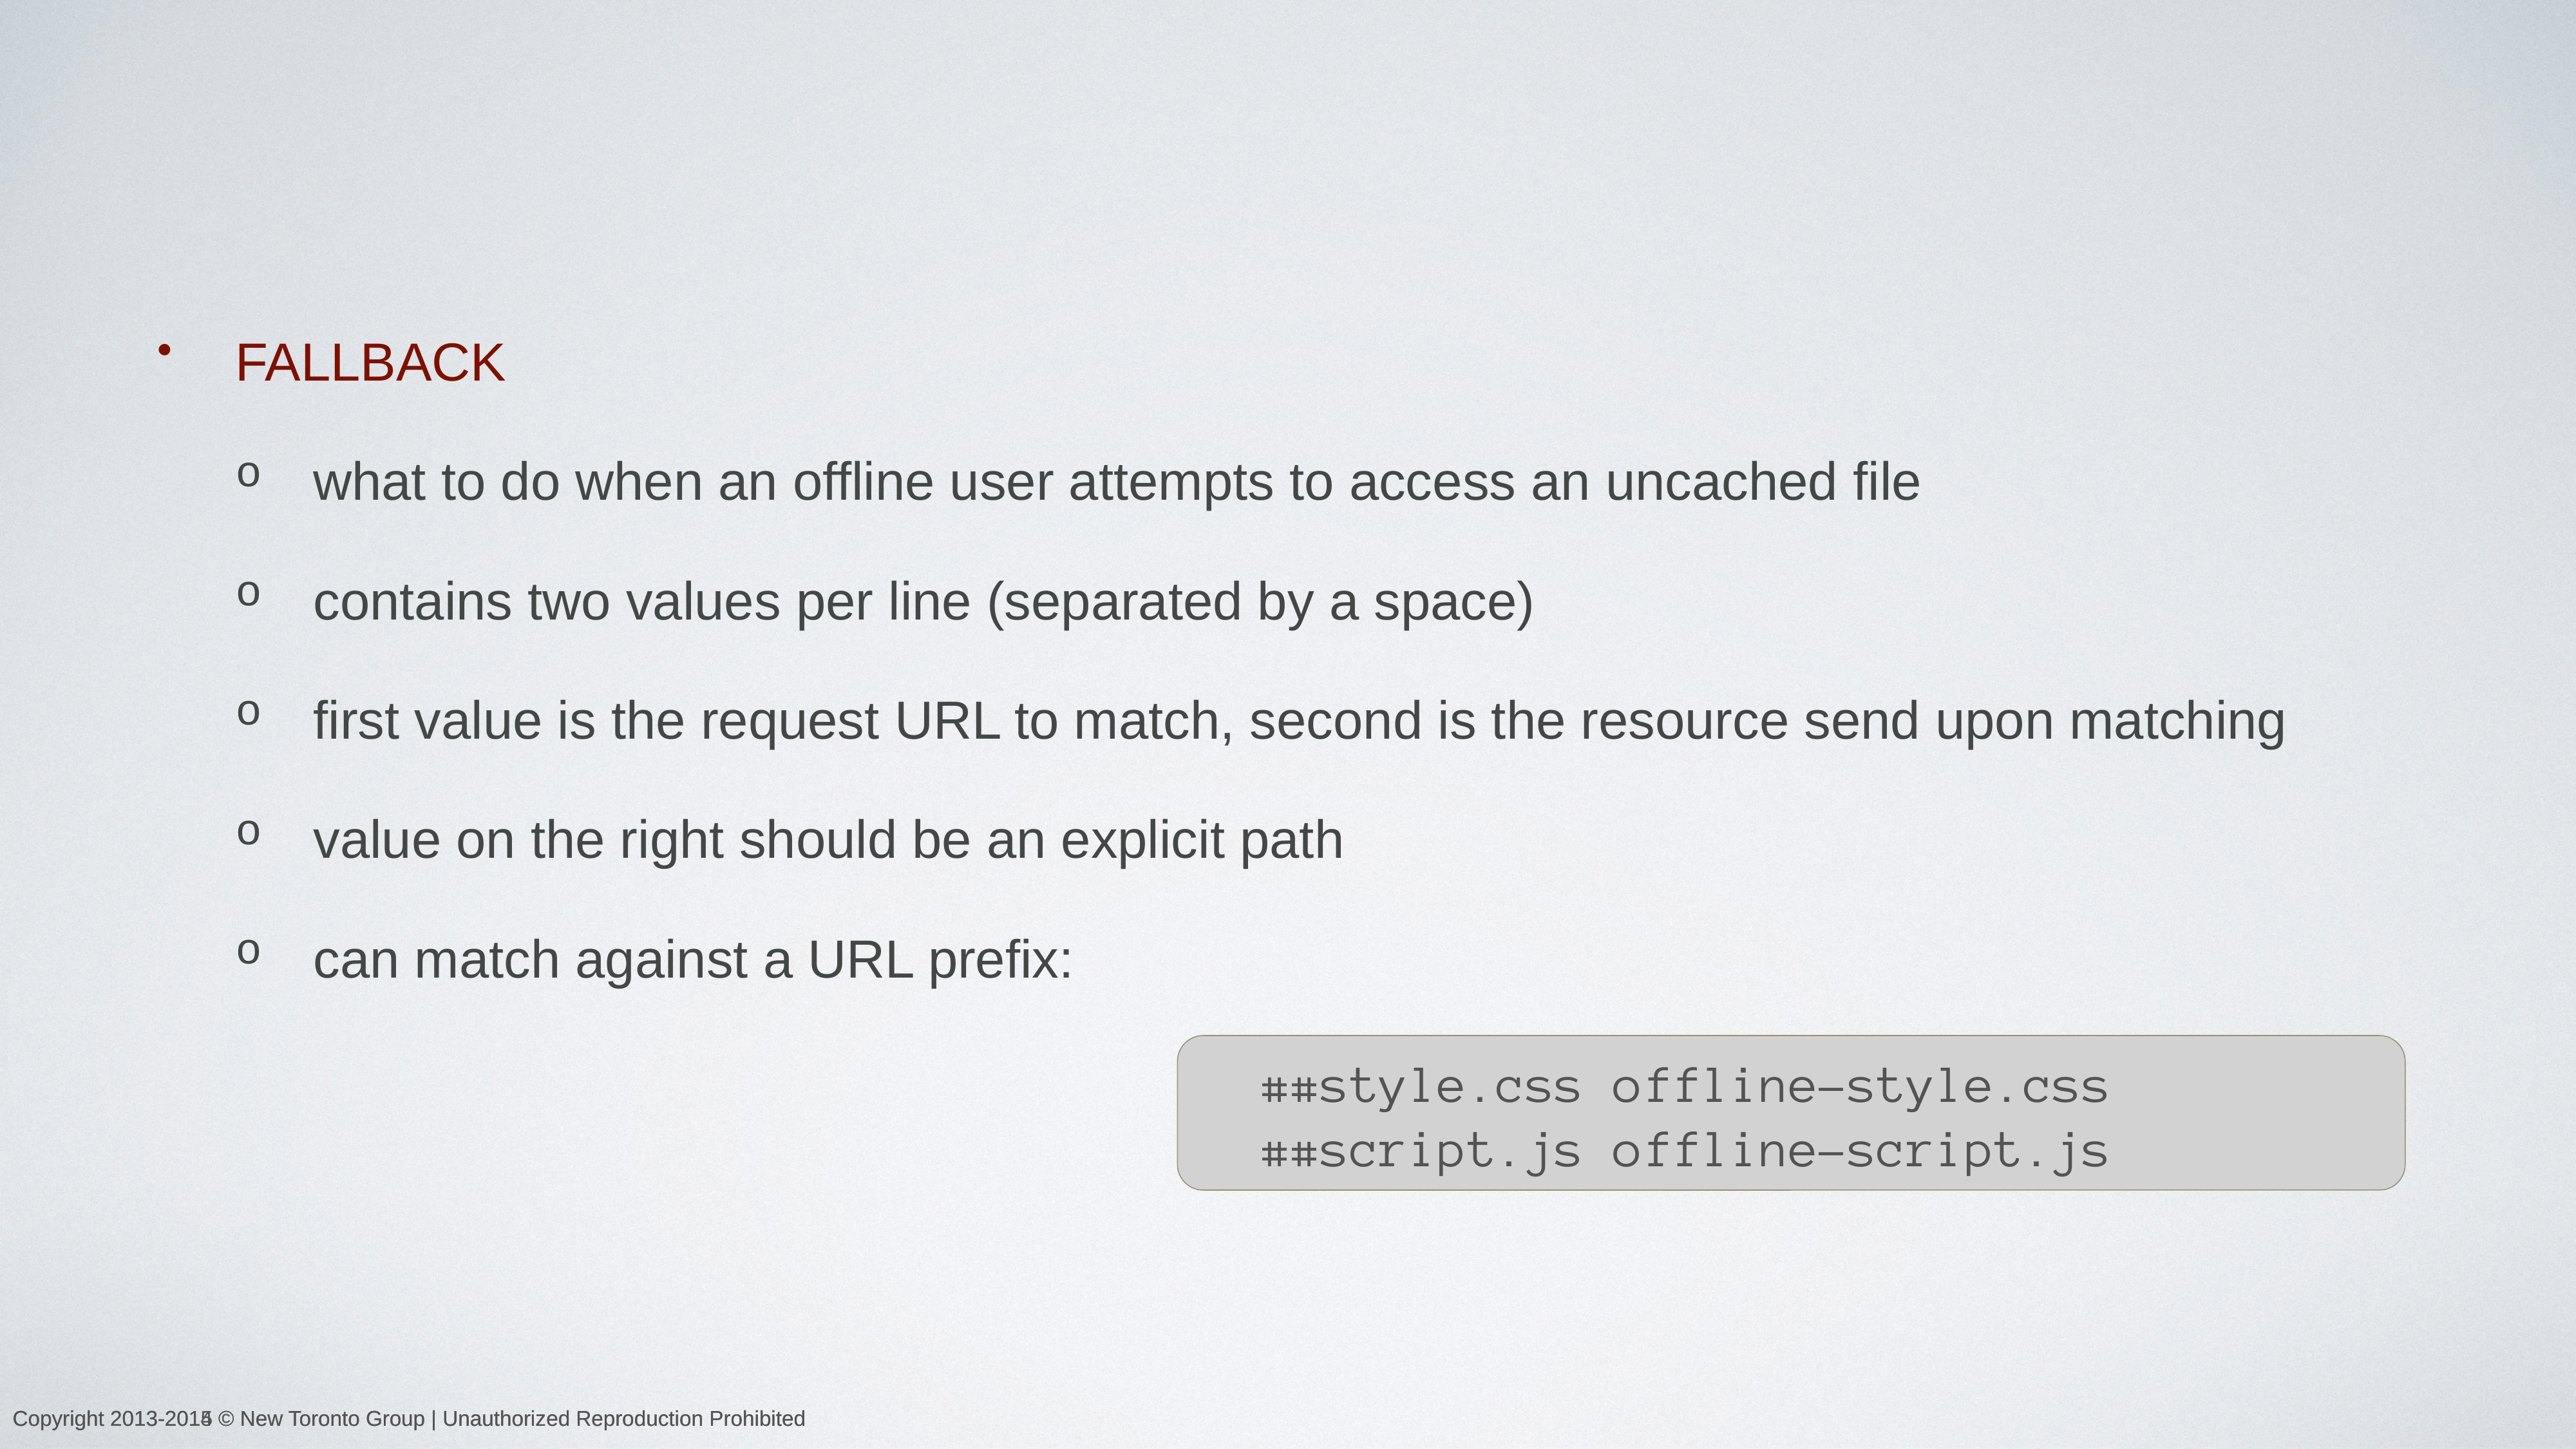

FALLBACK
what to do when an offline user attempts to access an uncached file
contains two values per line (separated by a space)
first value is the request URL to match, second is the resource send upon matching
value on the right should be an explicit path
can match against a URL prefix:

##style.css offline-style.css
##script.js offline-script.js